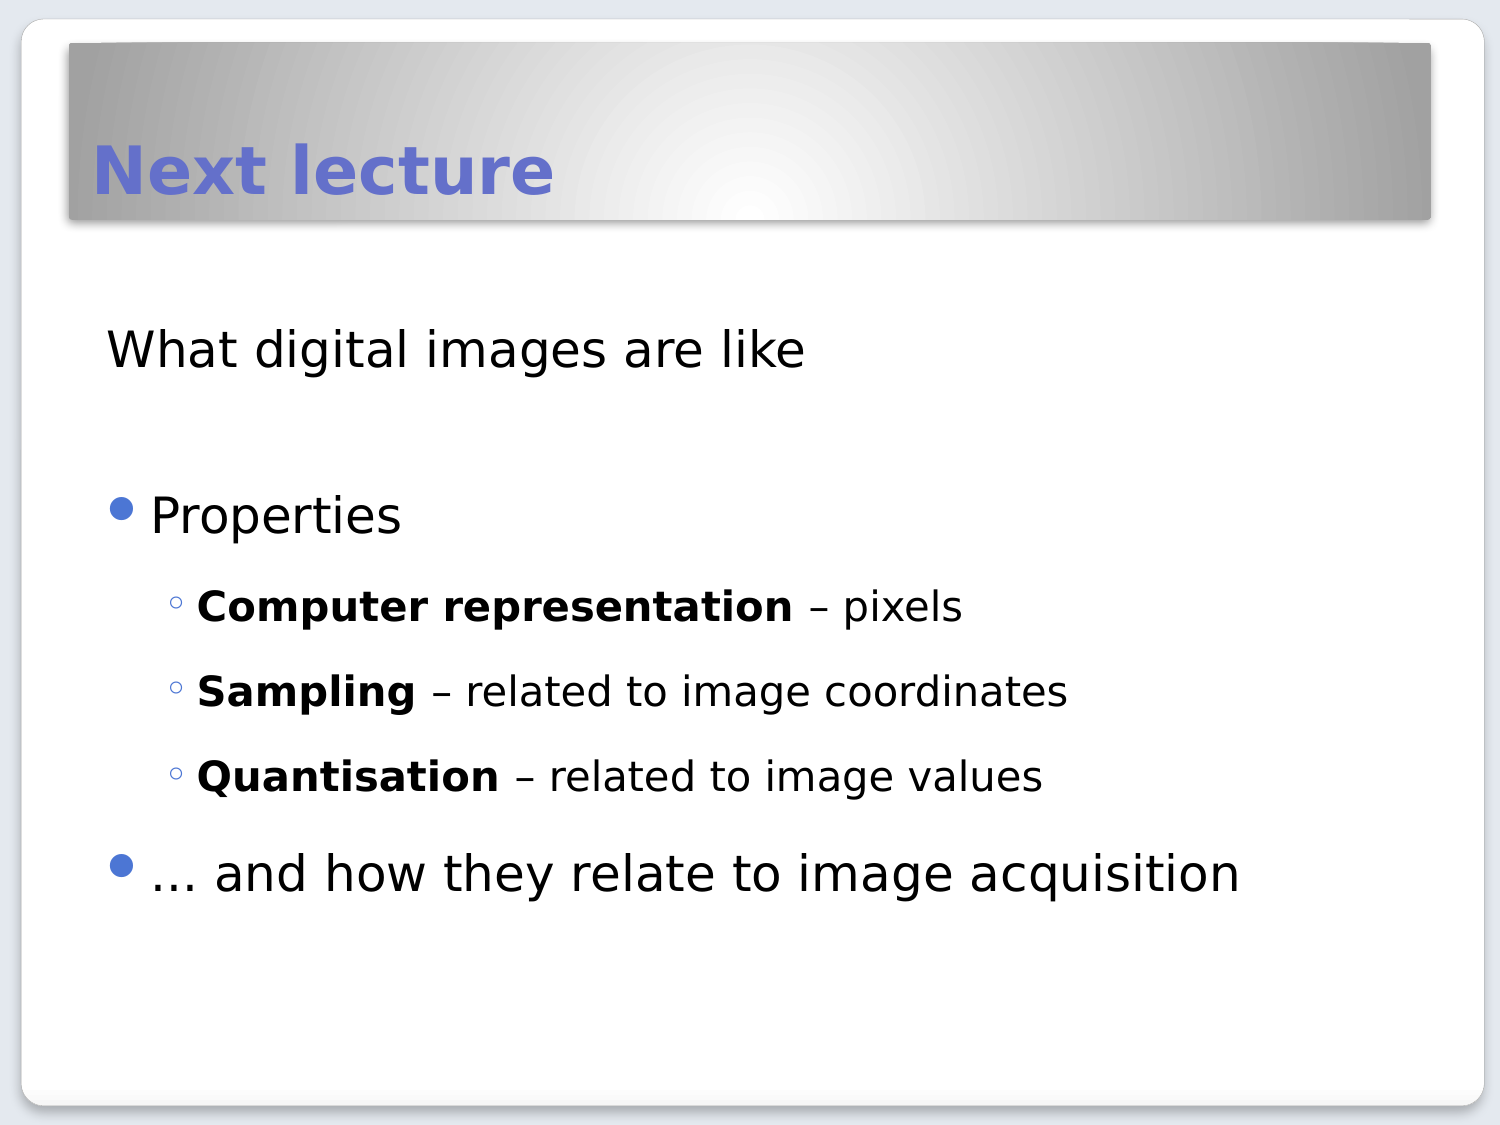

# Next lecture
What digital images are like

Properties
Computer representation – pixels
Sampling – related to image coordinates
Quantisation – related to image values
... and how they relate to image acquisition